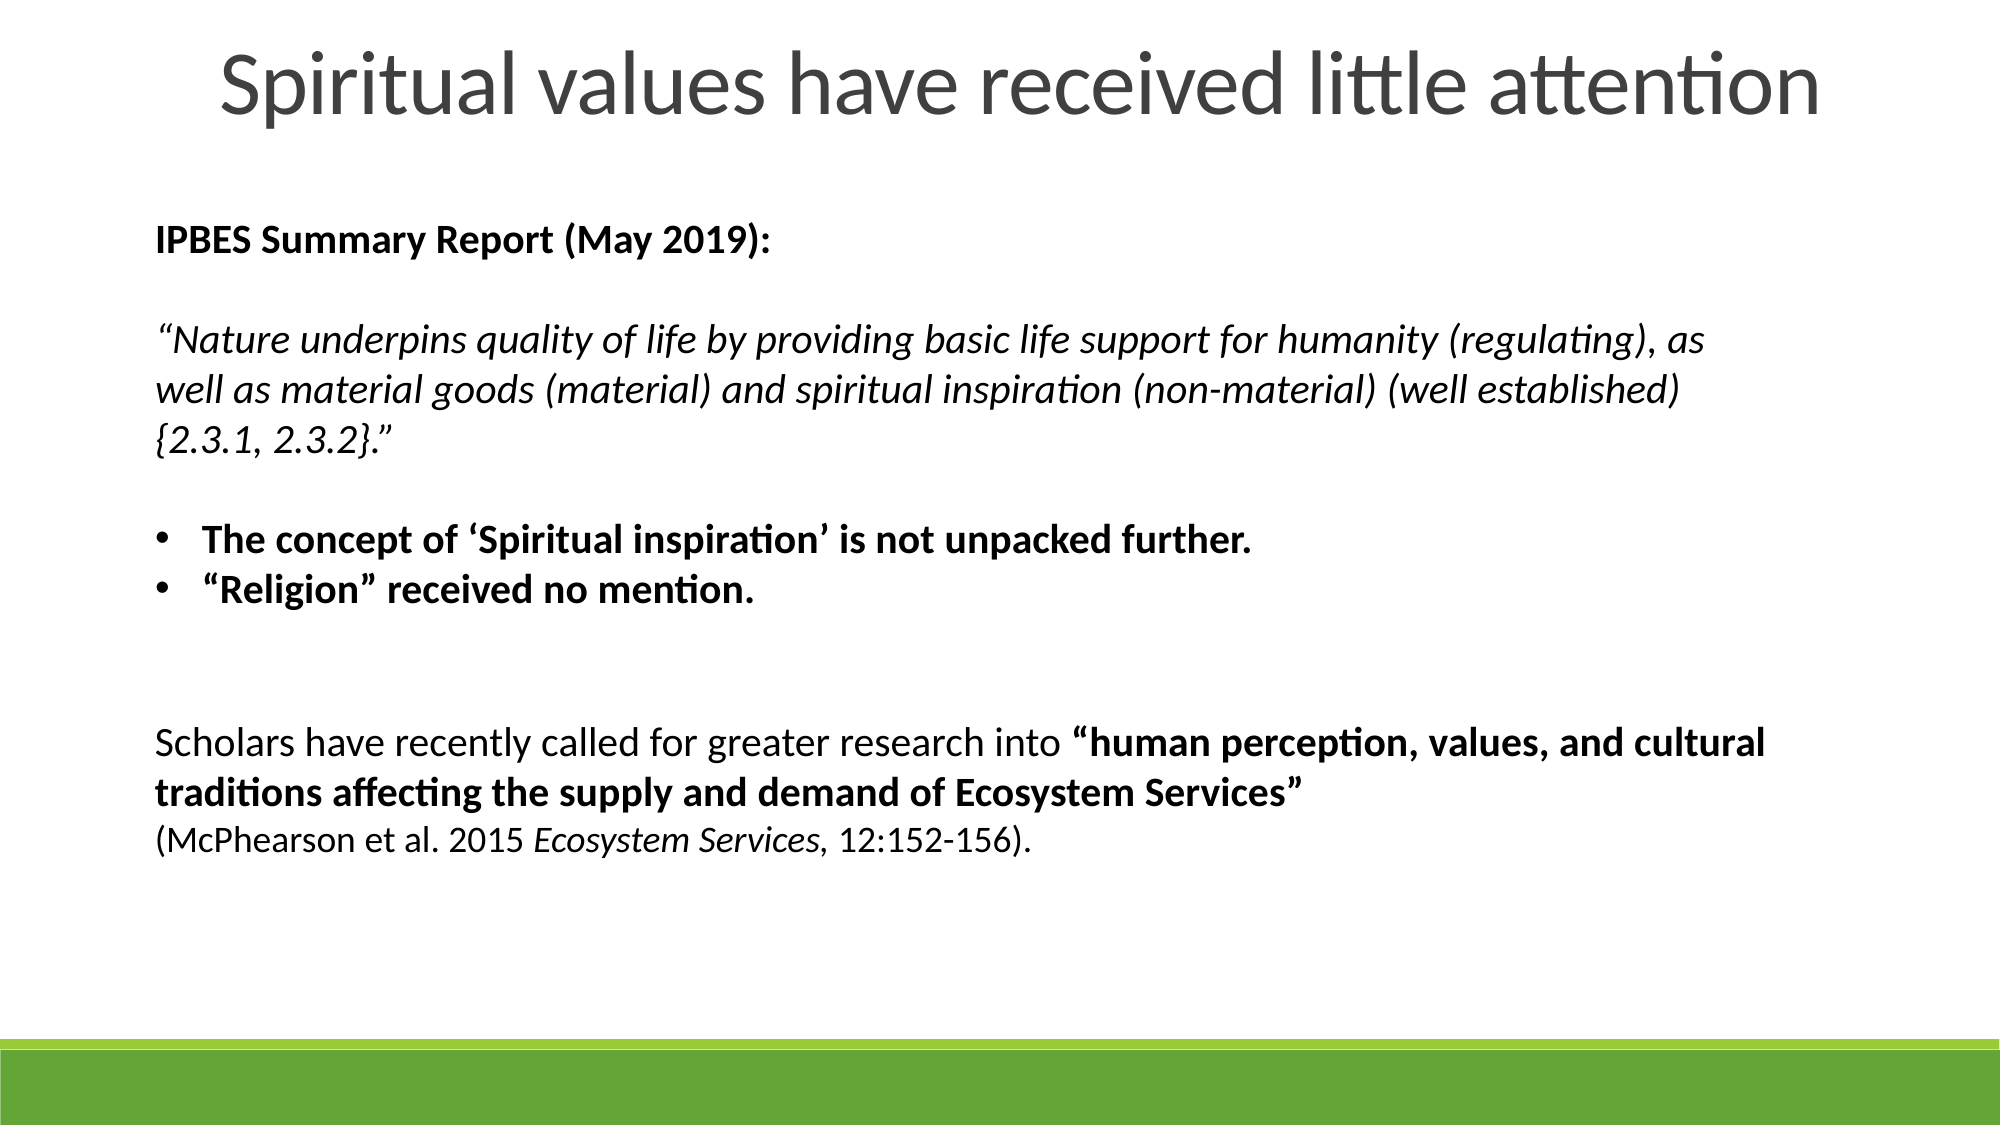

Spiritual values have received little attention
IPBES Summary Report (May 2019):

“Nature underpins quality of life by providing basic life support for humanity (regulating), as well as material goods (material) and spiritual inspiration (non-material) (well established) {2.3.1, 2.3.2}.”

The concept of ‘Spiritual inspiration’ is not unpacked further.
“Religion” received no mention.
Scholars have recently called for greater research into “human perception, values, and cultural traditions affecting the supply and demand of Ecosystem Services”
(McPhearson et al. 2015 Ecosystem Services, 12:152-156).